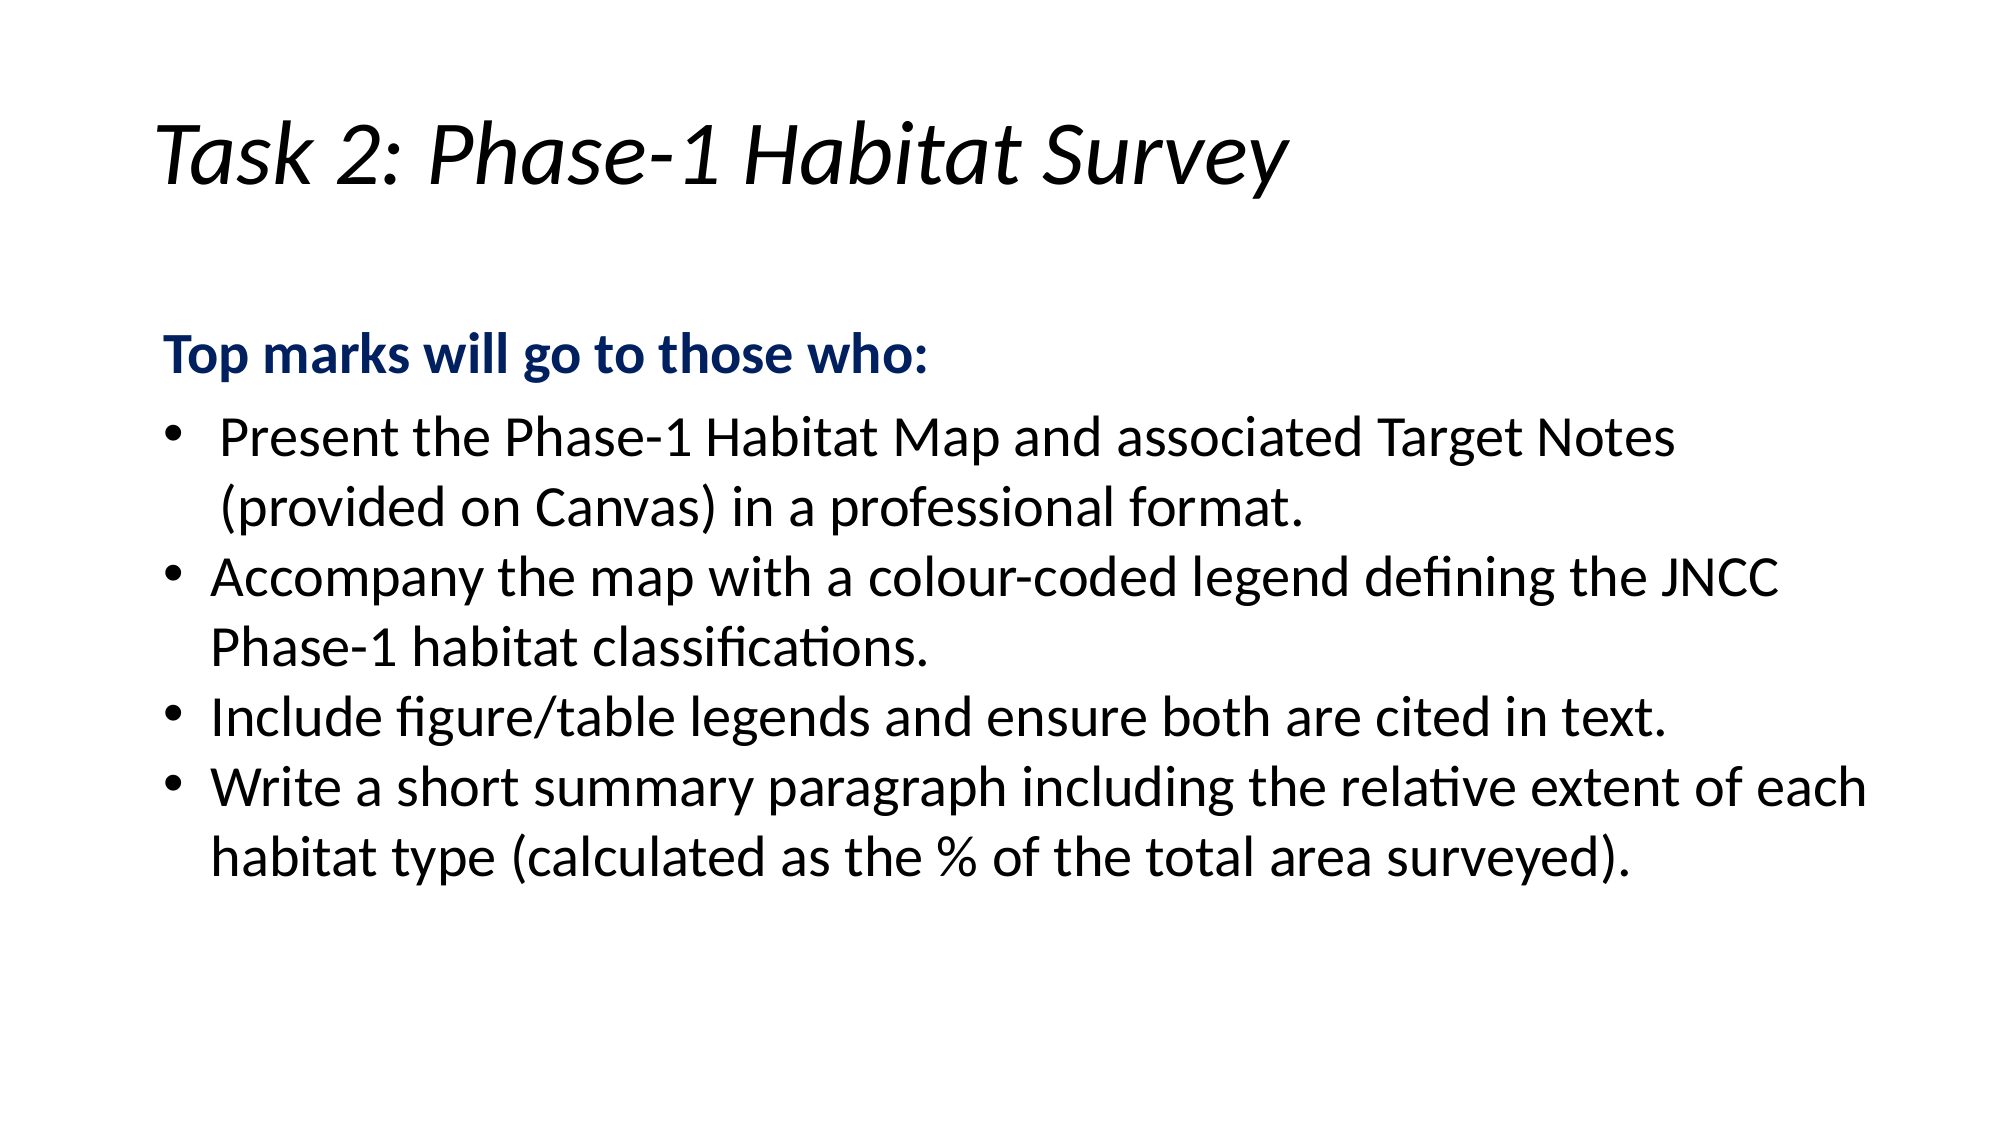

# Task 2: Phase-1 Habitat Survey

Top marks will go to those who:
Present the Phase-1 Habitat Map and associated Target Notes (provided on Canvas) in a professional format.
Accompany the map with a colour-coded legend defining the JNCC Phase-1 habitat classifications.
Include figure/table legends and ensure both are cited in text.
Write a short summary paragraph including the relative extent of each habitat type (calculated as the % of the total area surveyed).